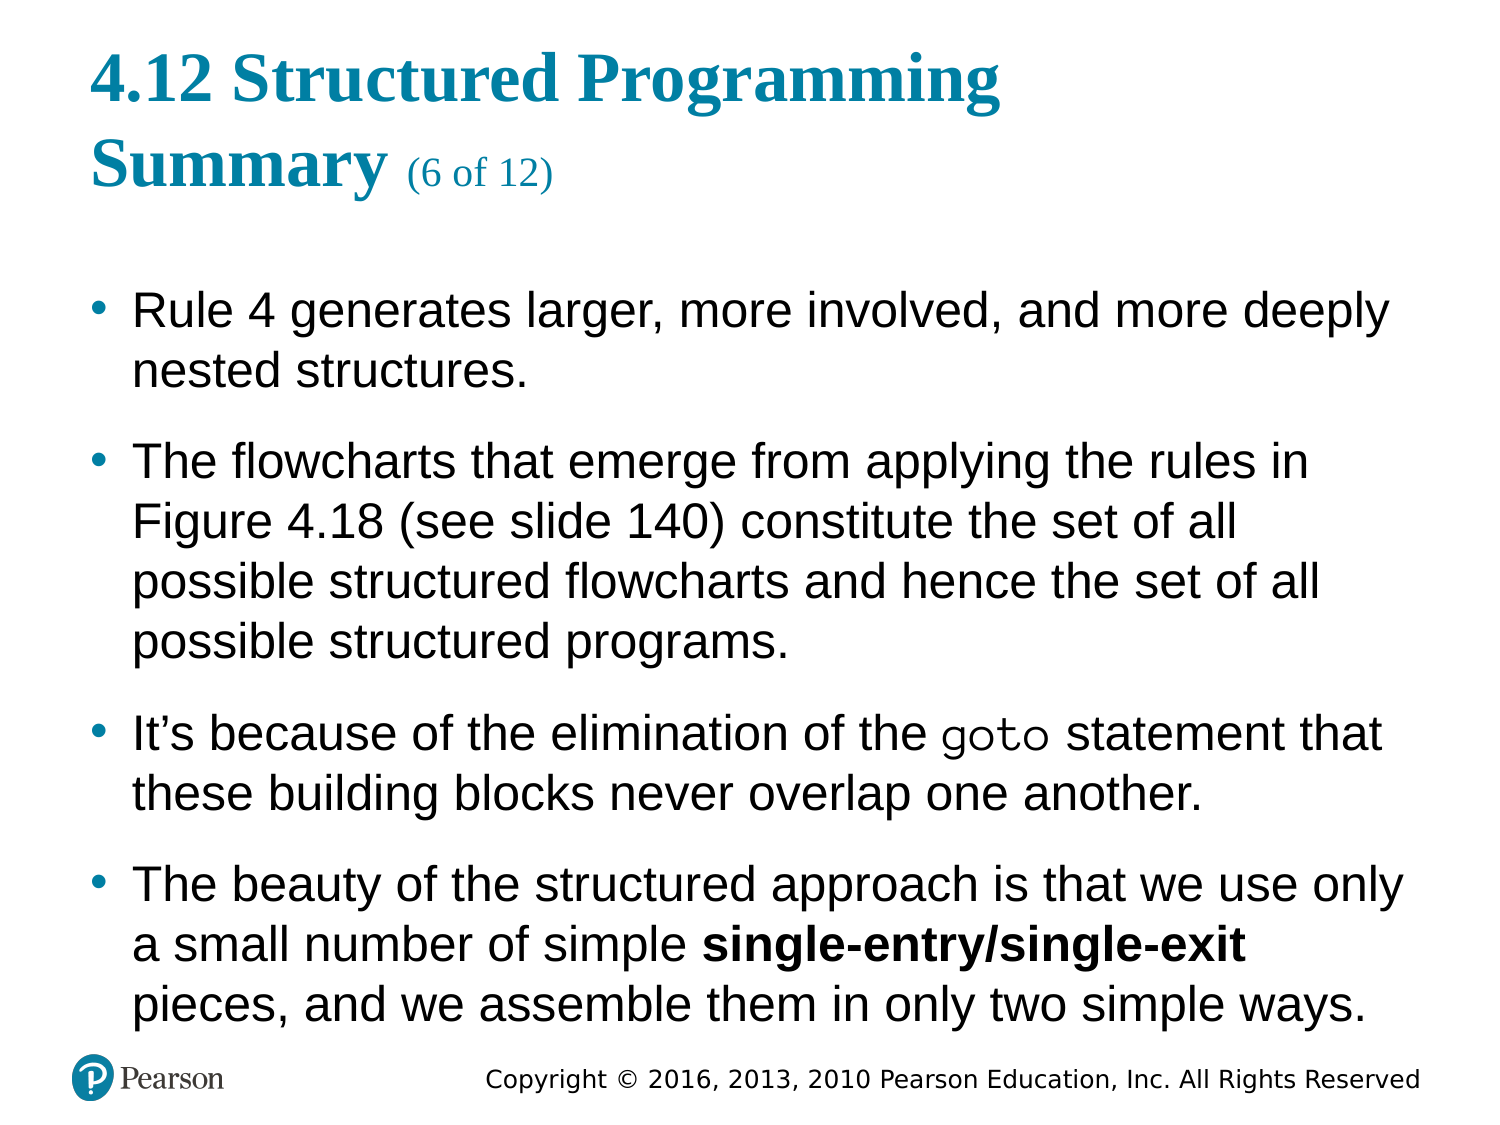

# 4.12 Structured Programming Summary (6 of 12)
Rule 4 generates larger, more involved, and more deeply nested structures.
The flowcharts that emerge from applying the rules in Figure 4.18 (see slide 140) constitute the set of all possible structured flowcharts and hence the set of all possible structured programs.
It’s because of the elimination of the goto statement that these building blocks never overlap one another.
The beauty of the structured approach is that we use only a small number of simple single-entry/single-exit pieces, and we assemble them in only two simple ways.